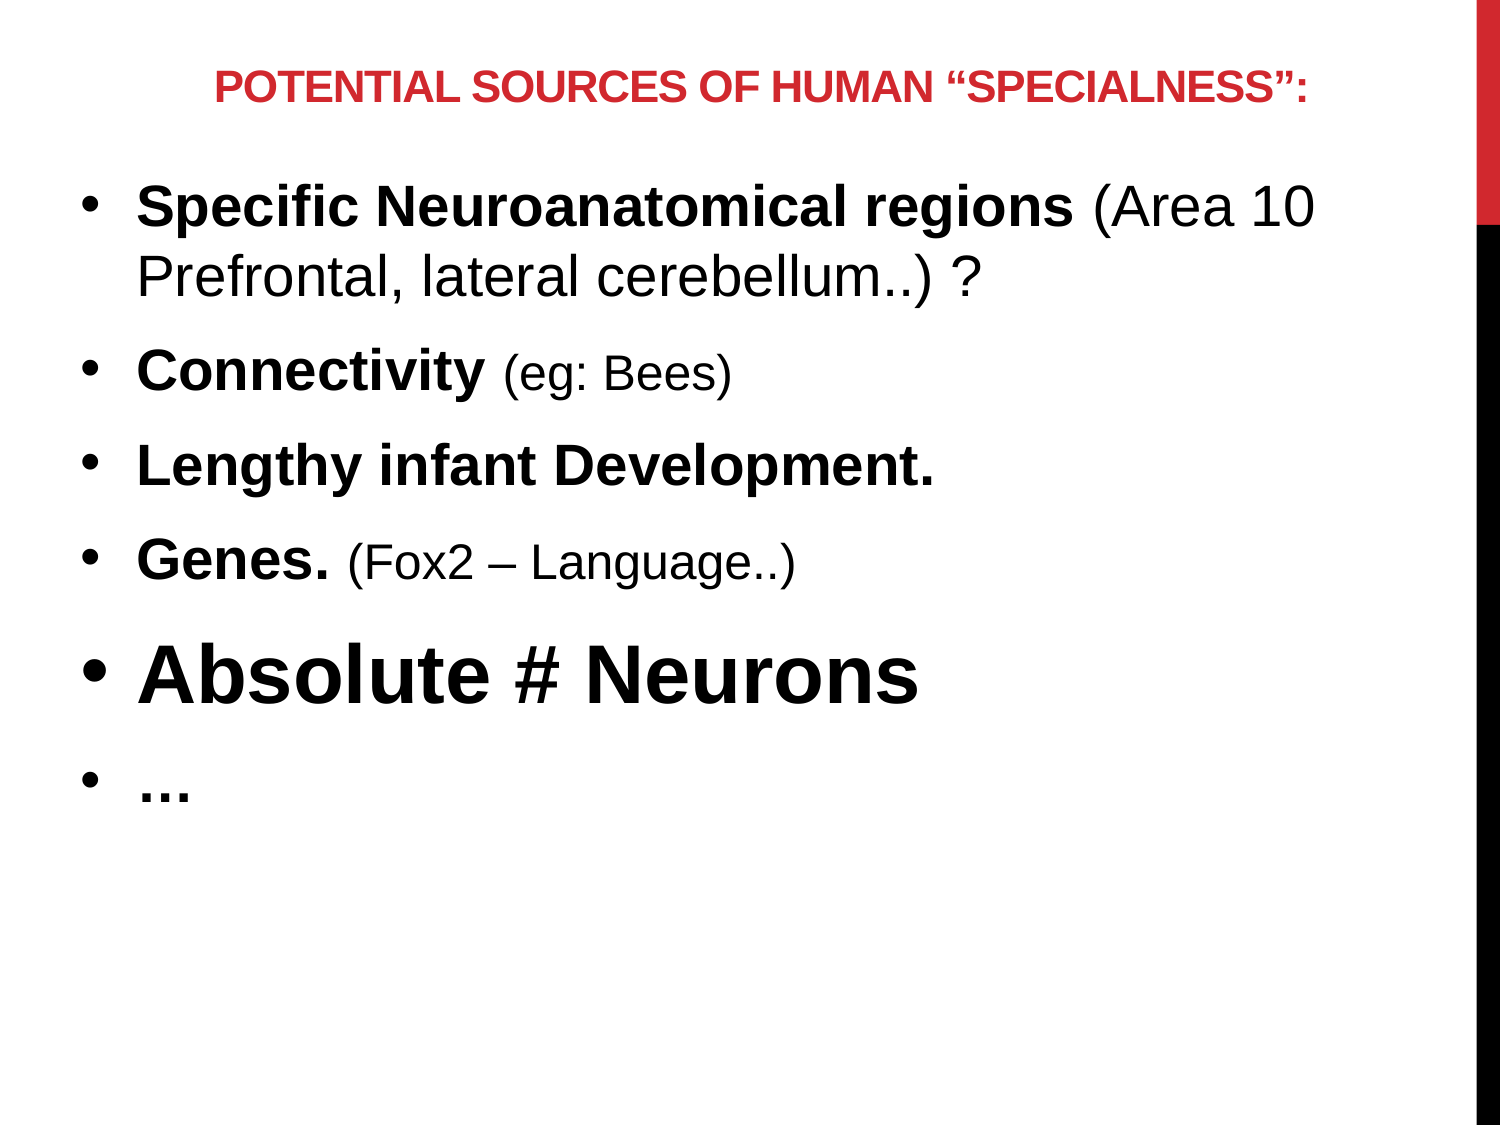

# Potential Sources of Human “Specialness”:
Specific Neuroanatomical regions (Area 10 Prefrontal, lateral cerebellum..) ?
Connectivity (eg: Bees)
Lengthy infant Development.
Genes. (Fox2 – Language..)
Absolute # Neurons
…